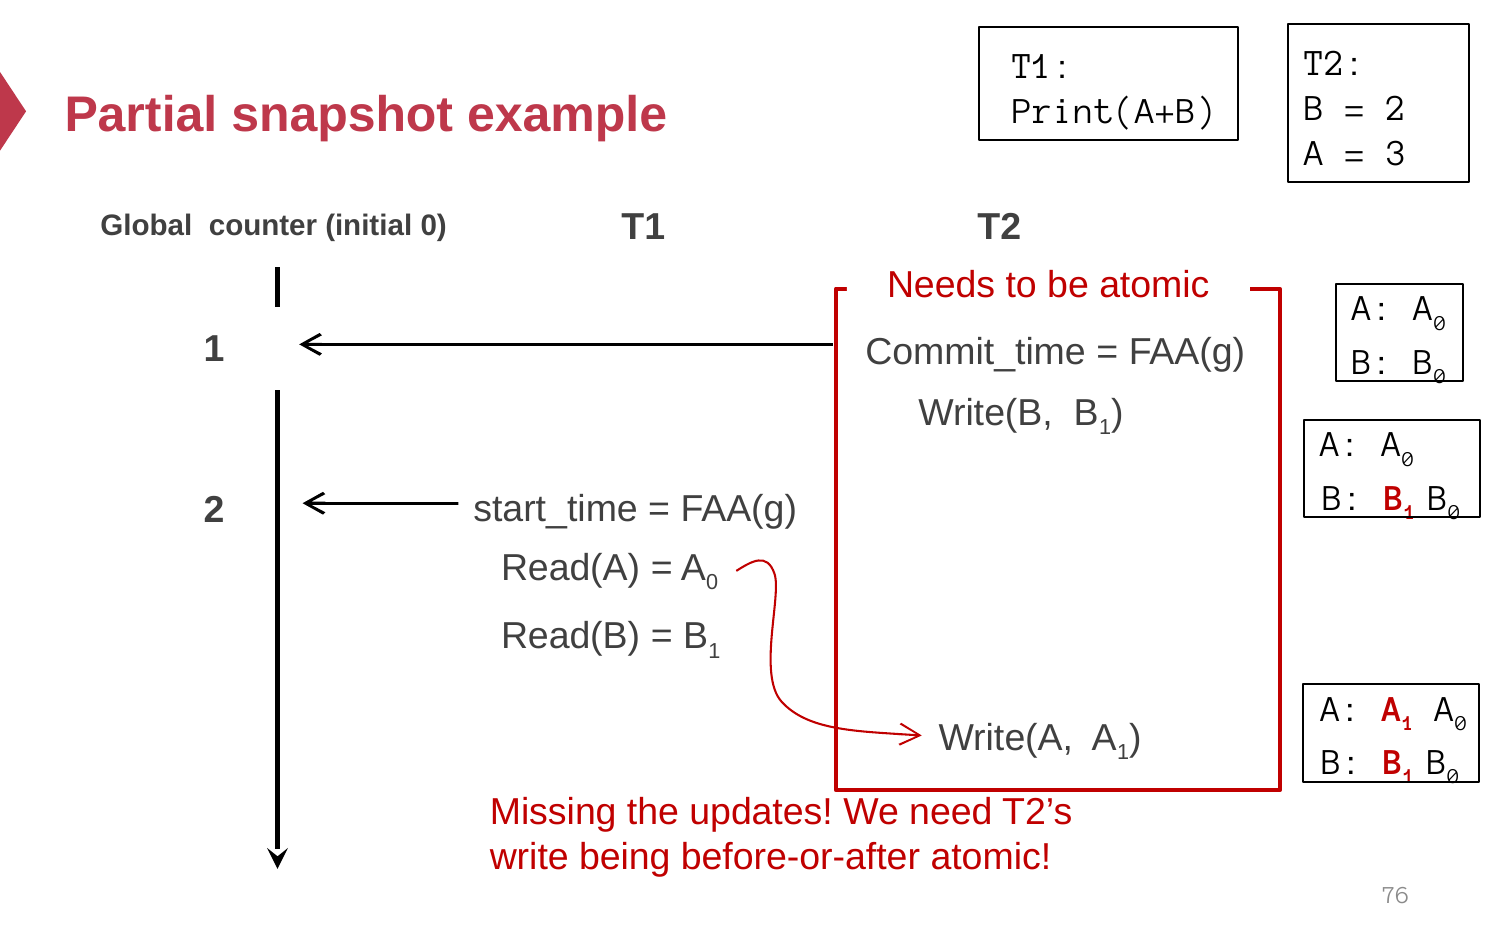

T2:
B = 2
A = 3
T1:
Print(A+B)
# Partial snapshot example
T1
T2
Global  counter (initial 0)
Needs to be atomic
A: A0

B: B0

1
Commit_time = FAA(g)
Write(B,  B1)
A: A0

B: B1 B0
start_time = FAA(g)
2
Read(A) = A0

Read(B) = B1
A: A1 A0

B: B1 B0
Write(A,  A1)
Missing the updates! We need T2’s write being before-or-after atomic!
76